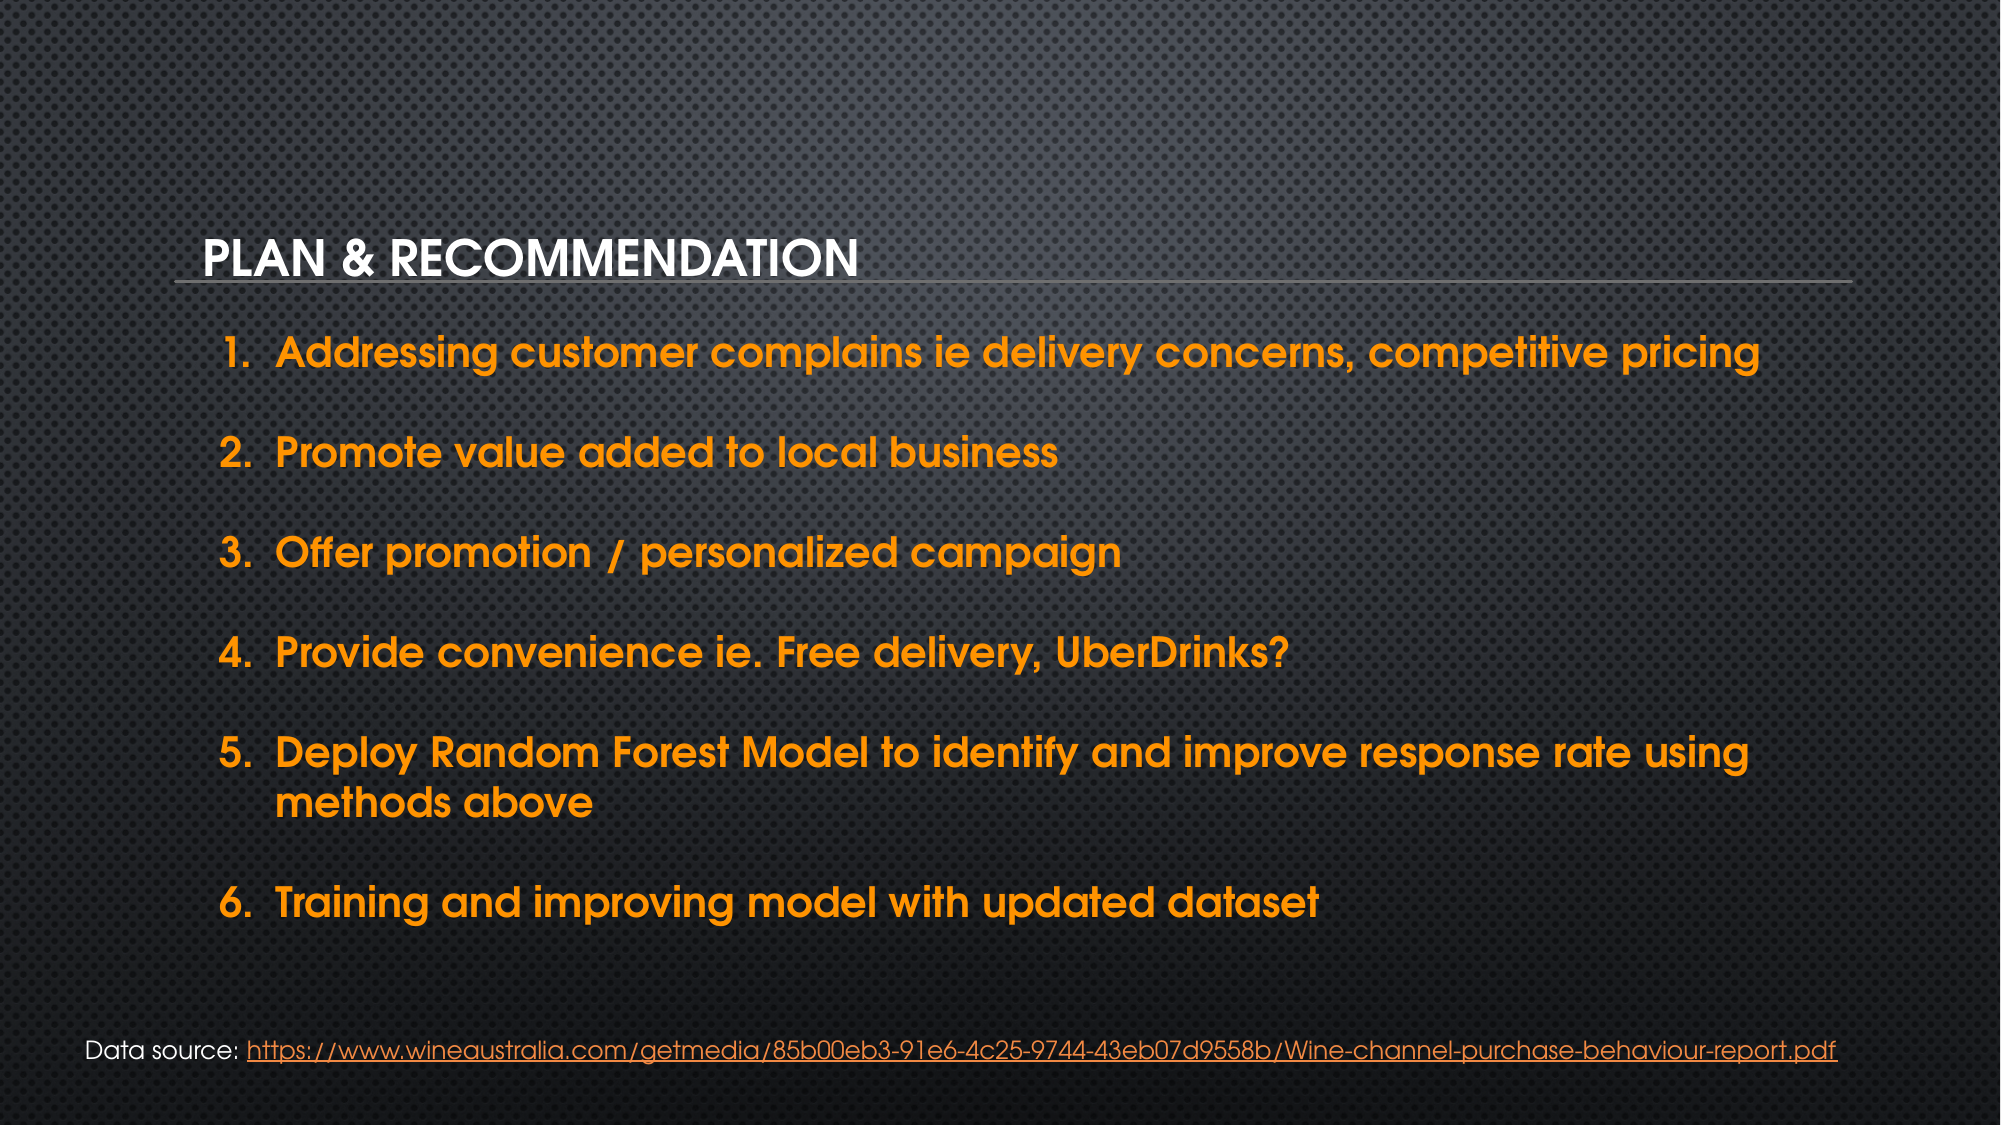

# Plan & recommendation
Addressing customer complains ie delivery concerns, competitive pricing

Promote value added to local business

Offer promotion / personalized campaign

Provide convenience ie. Free delivery, UberDrinks?

Deploy Random Forest Model to identify and improve response rate using methods above

Training and improving model with updated dataset

Data source: https://www.wineaustralia.com/getmedia/85b00eb3-91e6-4c25-9744-43eb07d9558b/Wine-channel-purchase-behaviour-report.pdf